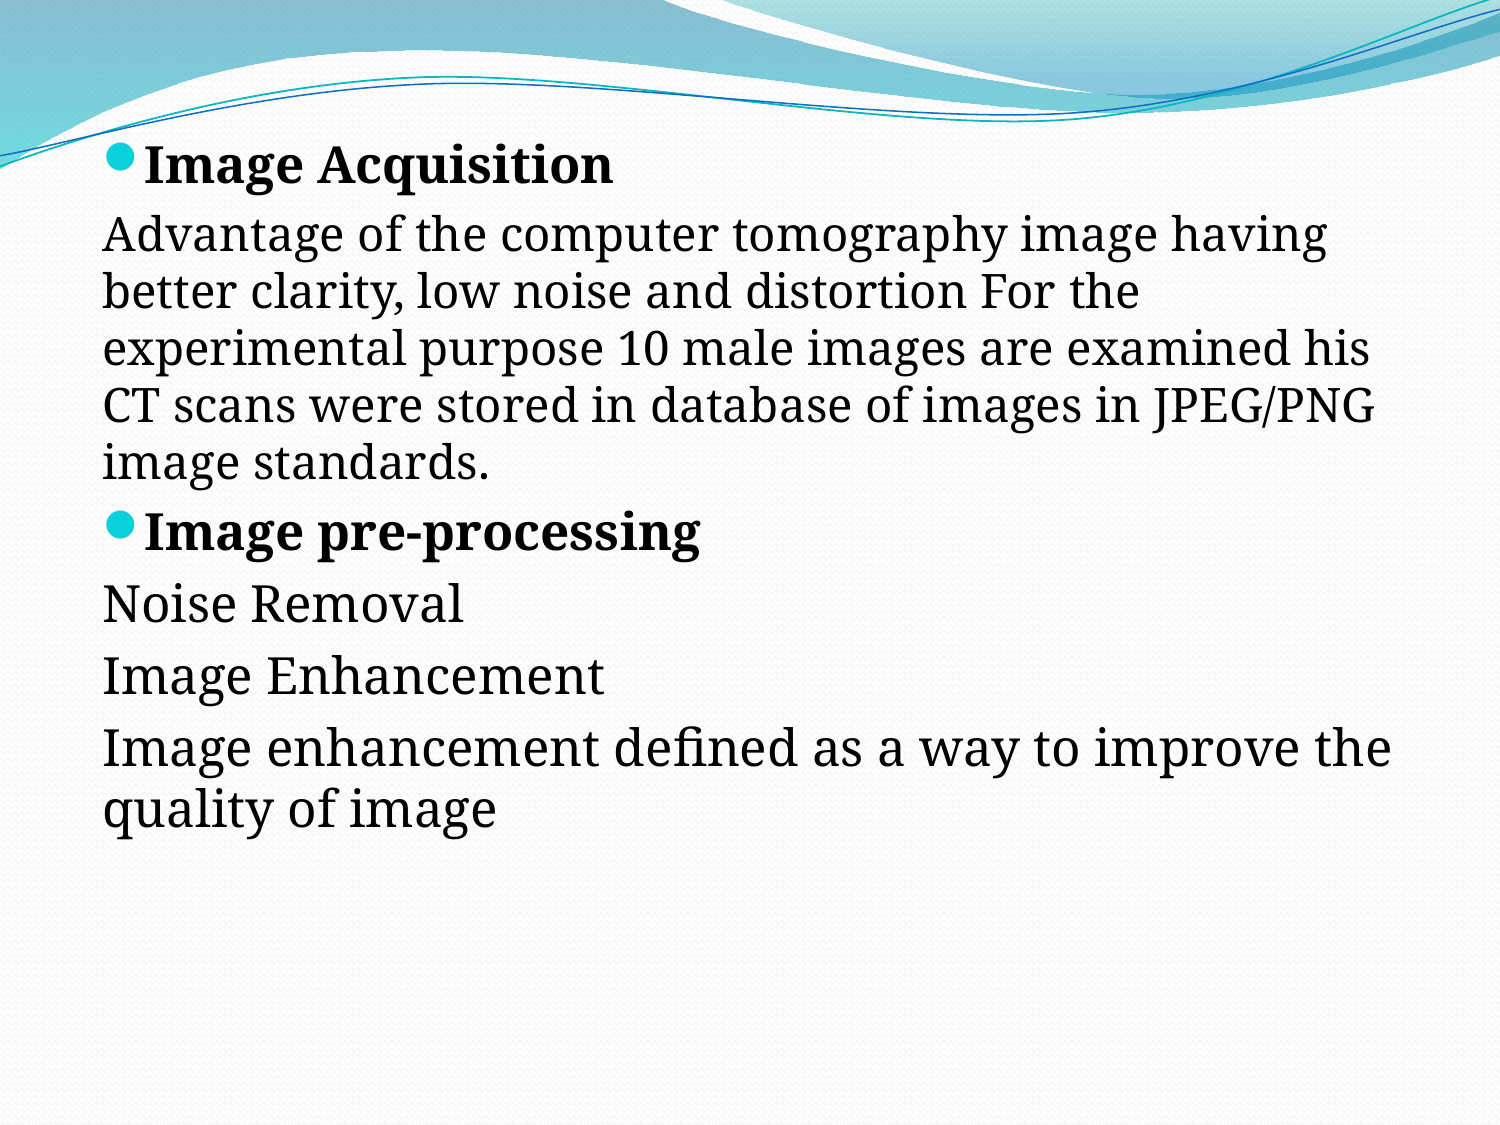

Image Acquisition
Advantage of the computer tomography image having better clarity, low noise and distortion For the experimental purpose 10 male images are examined his CT scans were stored in database of images in JPEG/PNG image standards.
Image pre-processing
Noise Removal
Image Enhancement
Image enhancement defined as a way to improve the quality of image